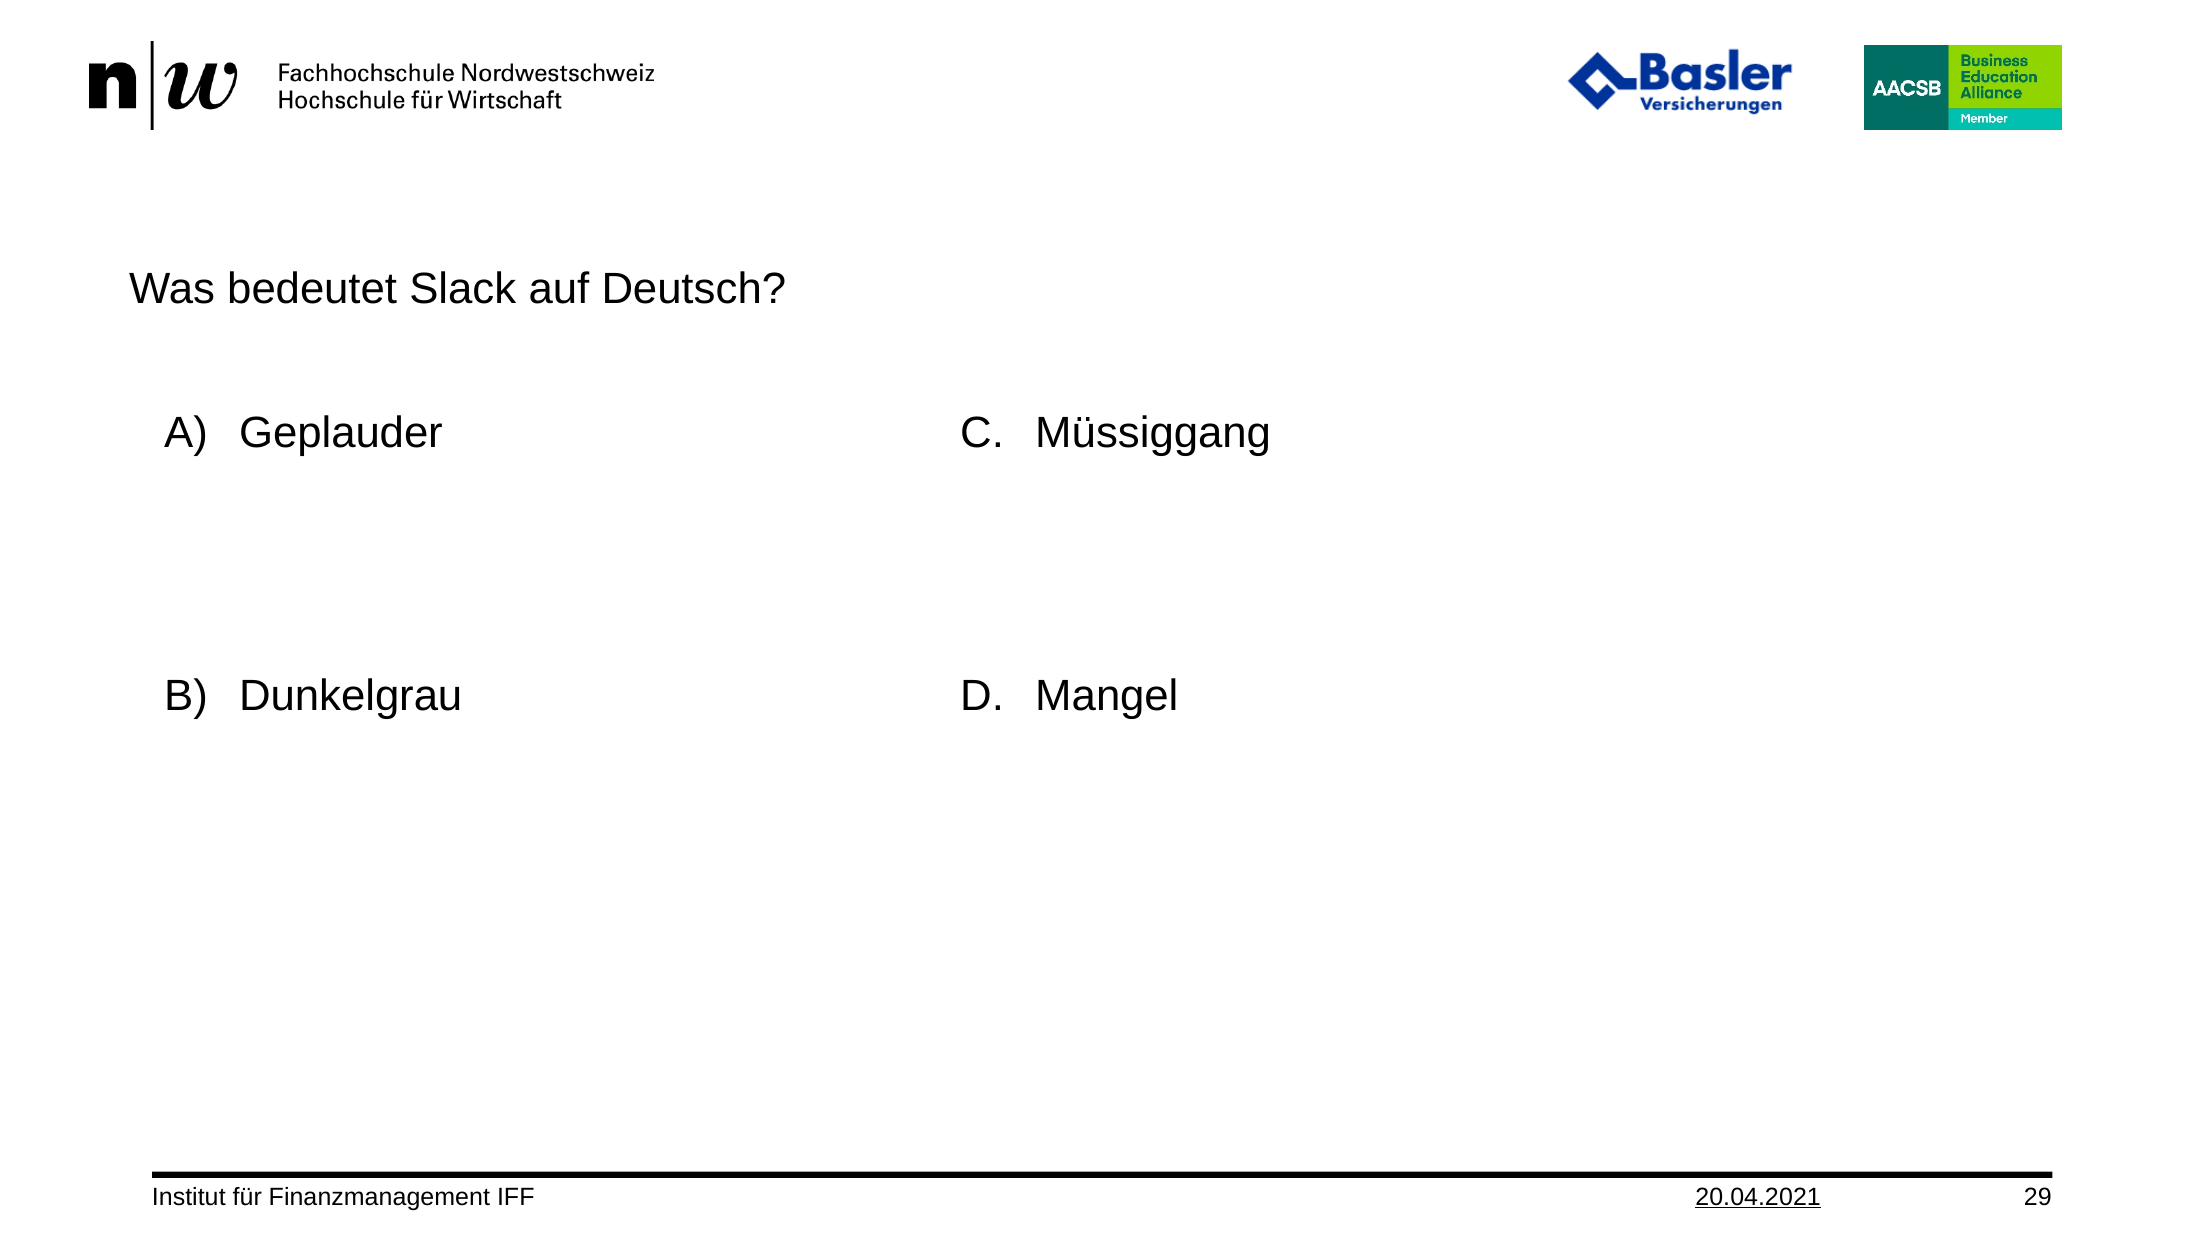

Was bedeutet Slack auf Deutsch?
Müssiggang
Mangel

Geplauder
Dunkelgrau

Institut für Finanzmanagement IFF
20.04.2021
29